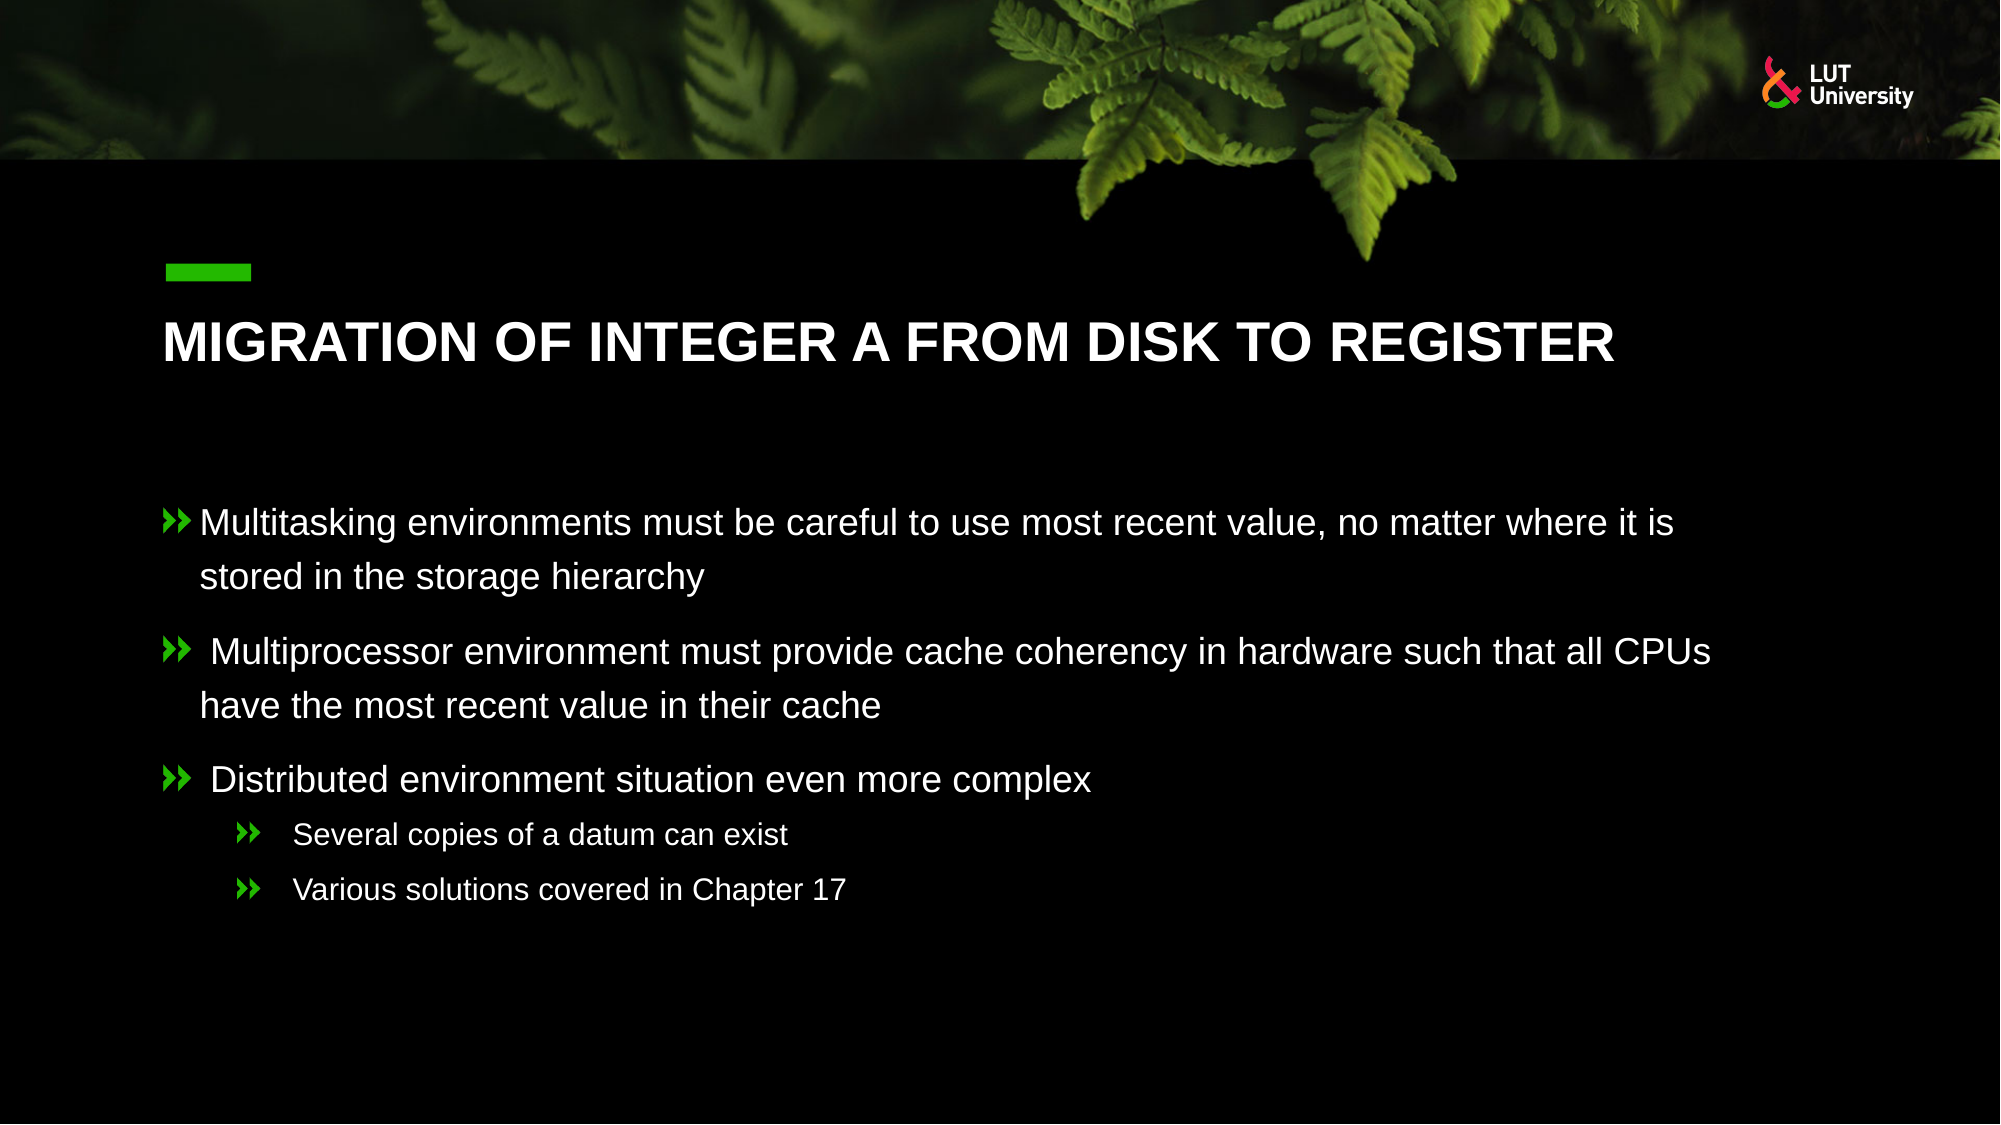

# Migration of Integer A from Disk to Register
Multitasking environments must be careful to use most recent value, no matter where it is stored in the storage hierarchy
 Multiprocessor environment must provide cache coherency in hardware such that all CPUs have the most recent value in their cache
 Distributed environment situation even more complex
 Several copies of a datum can exist
 Various solutions covered in Chapter 17